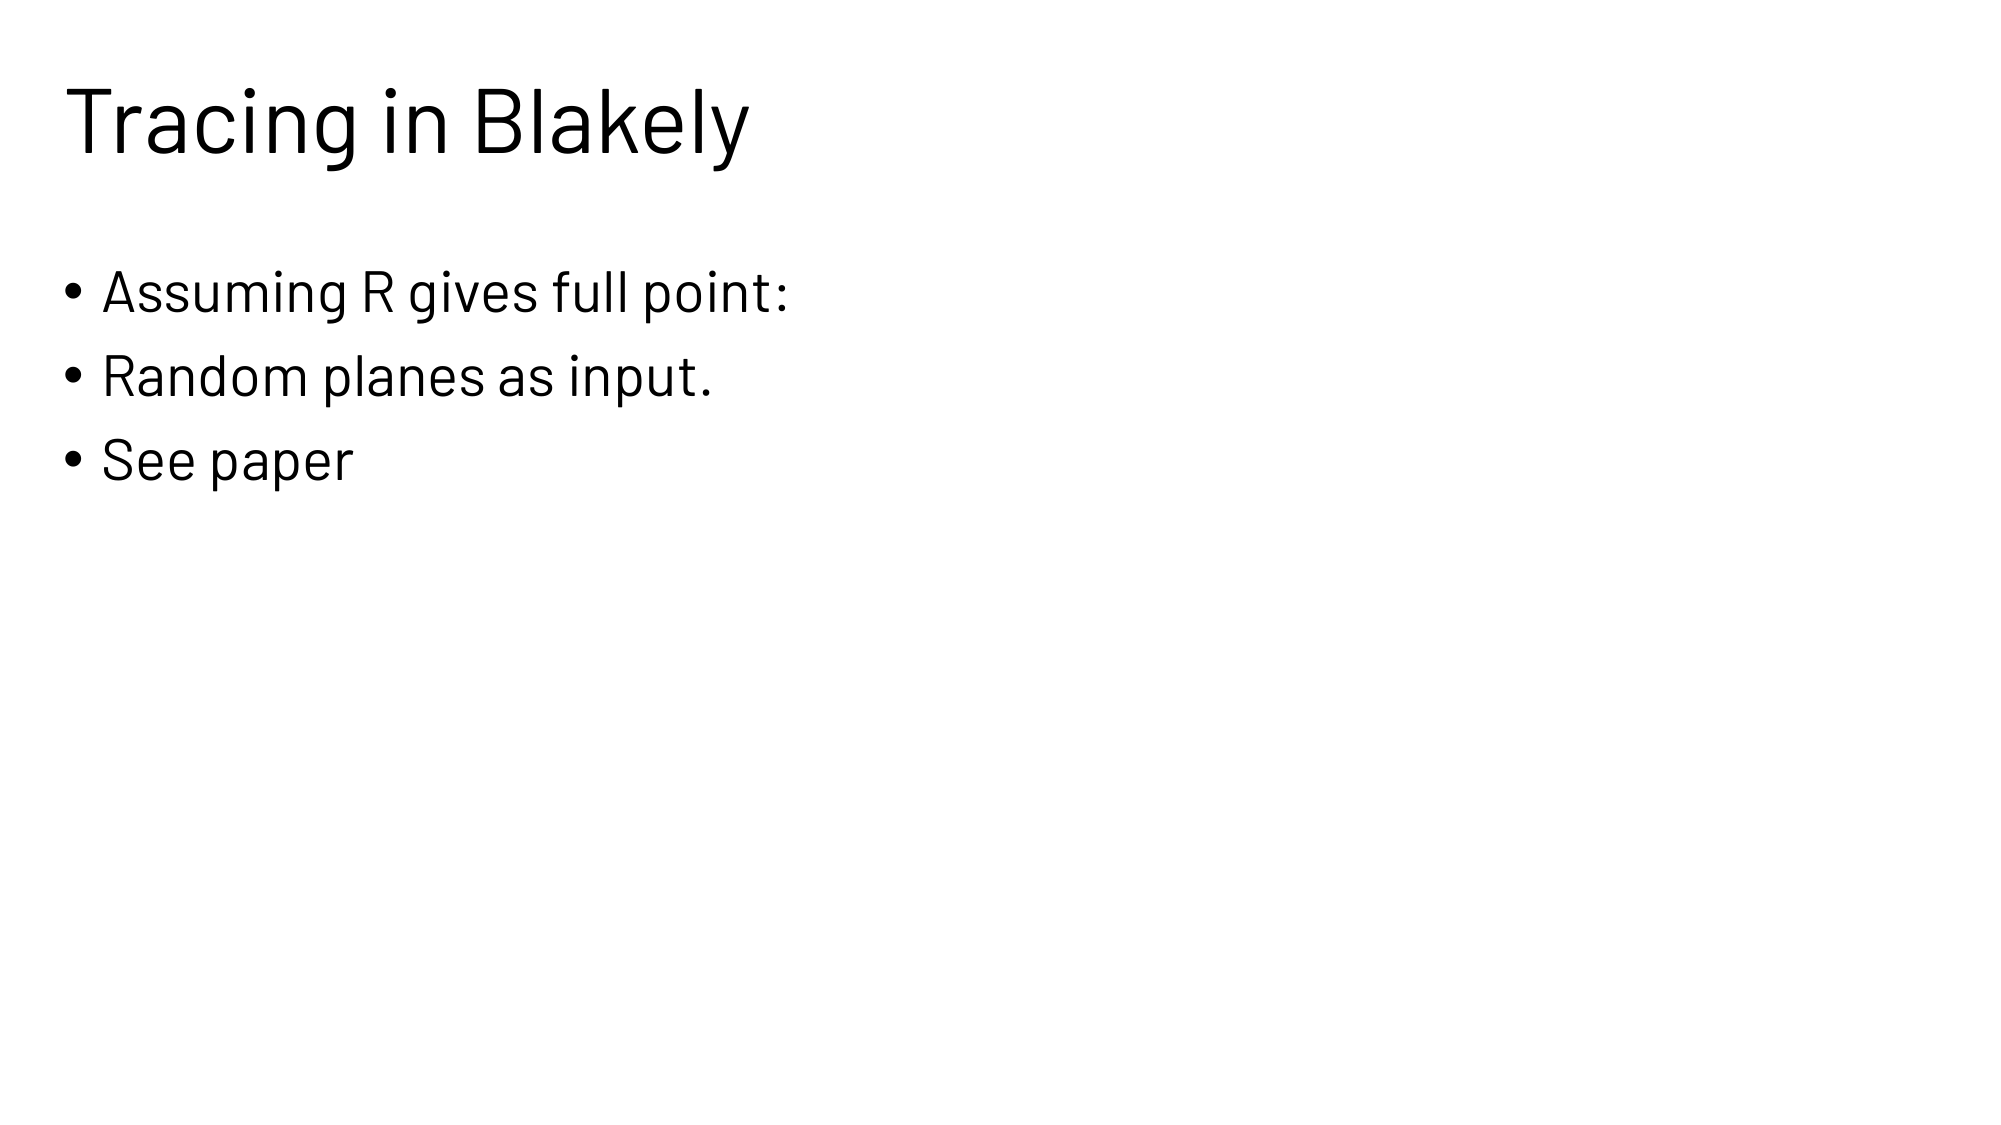

# Tracing in Blakely
Assuming R gives full point:
Random planes as input.
See paper